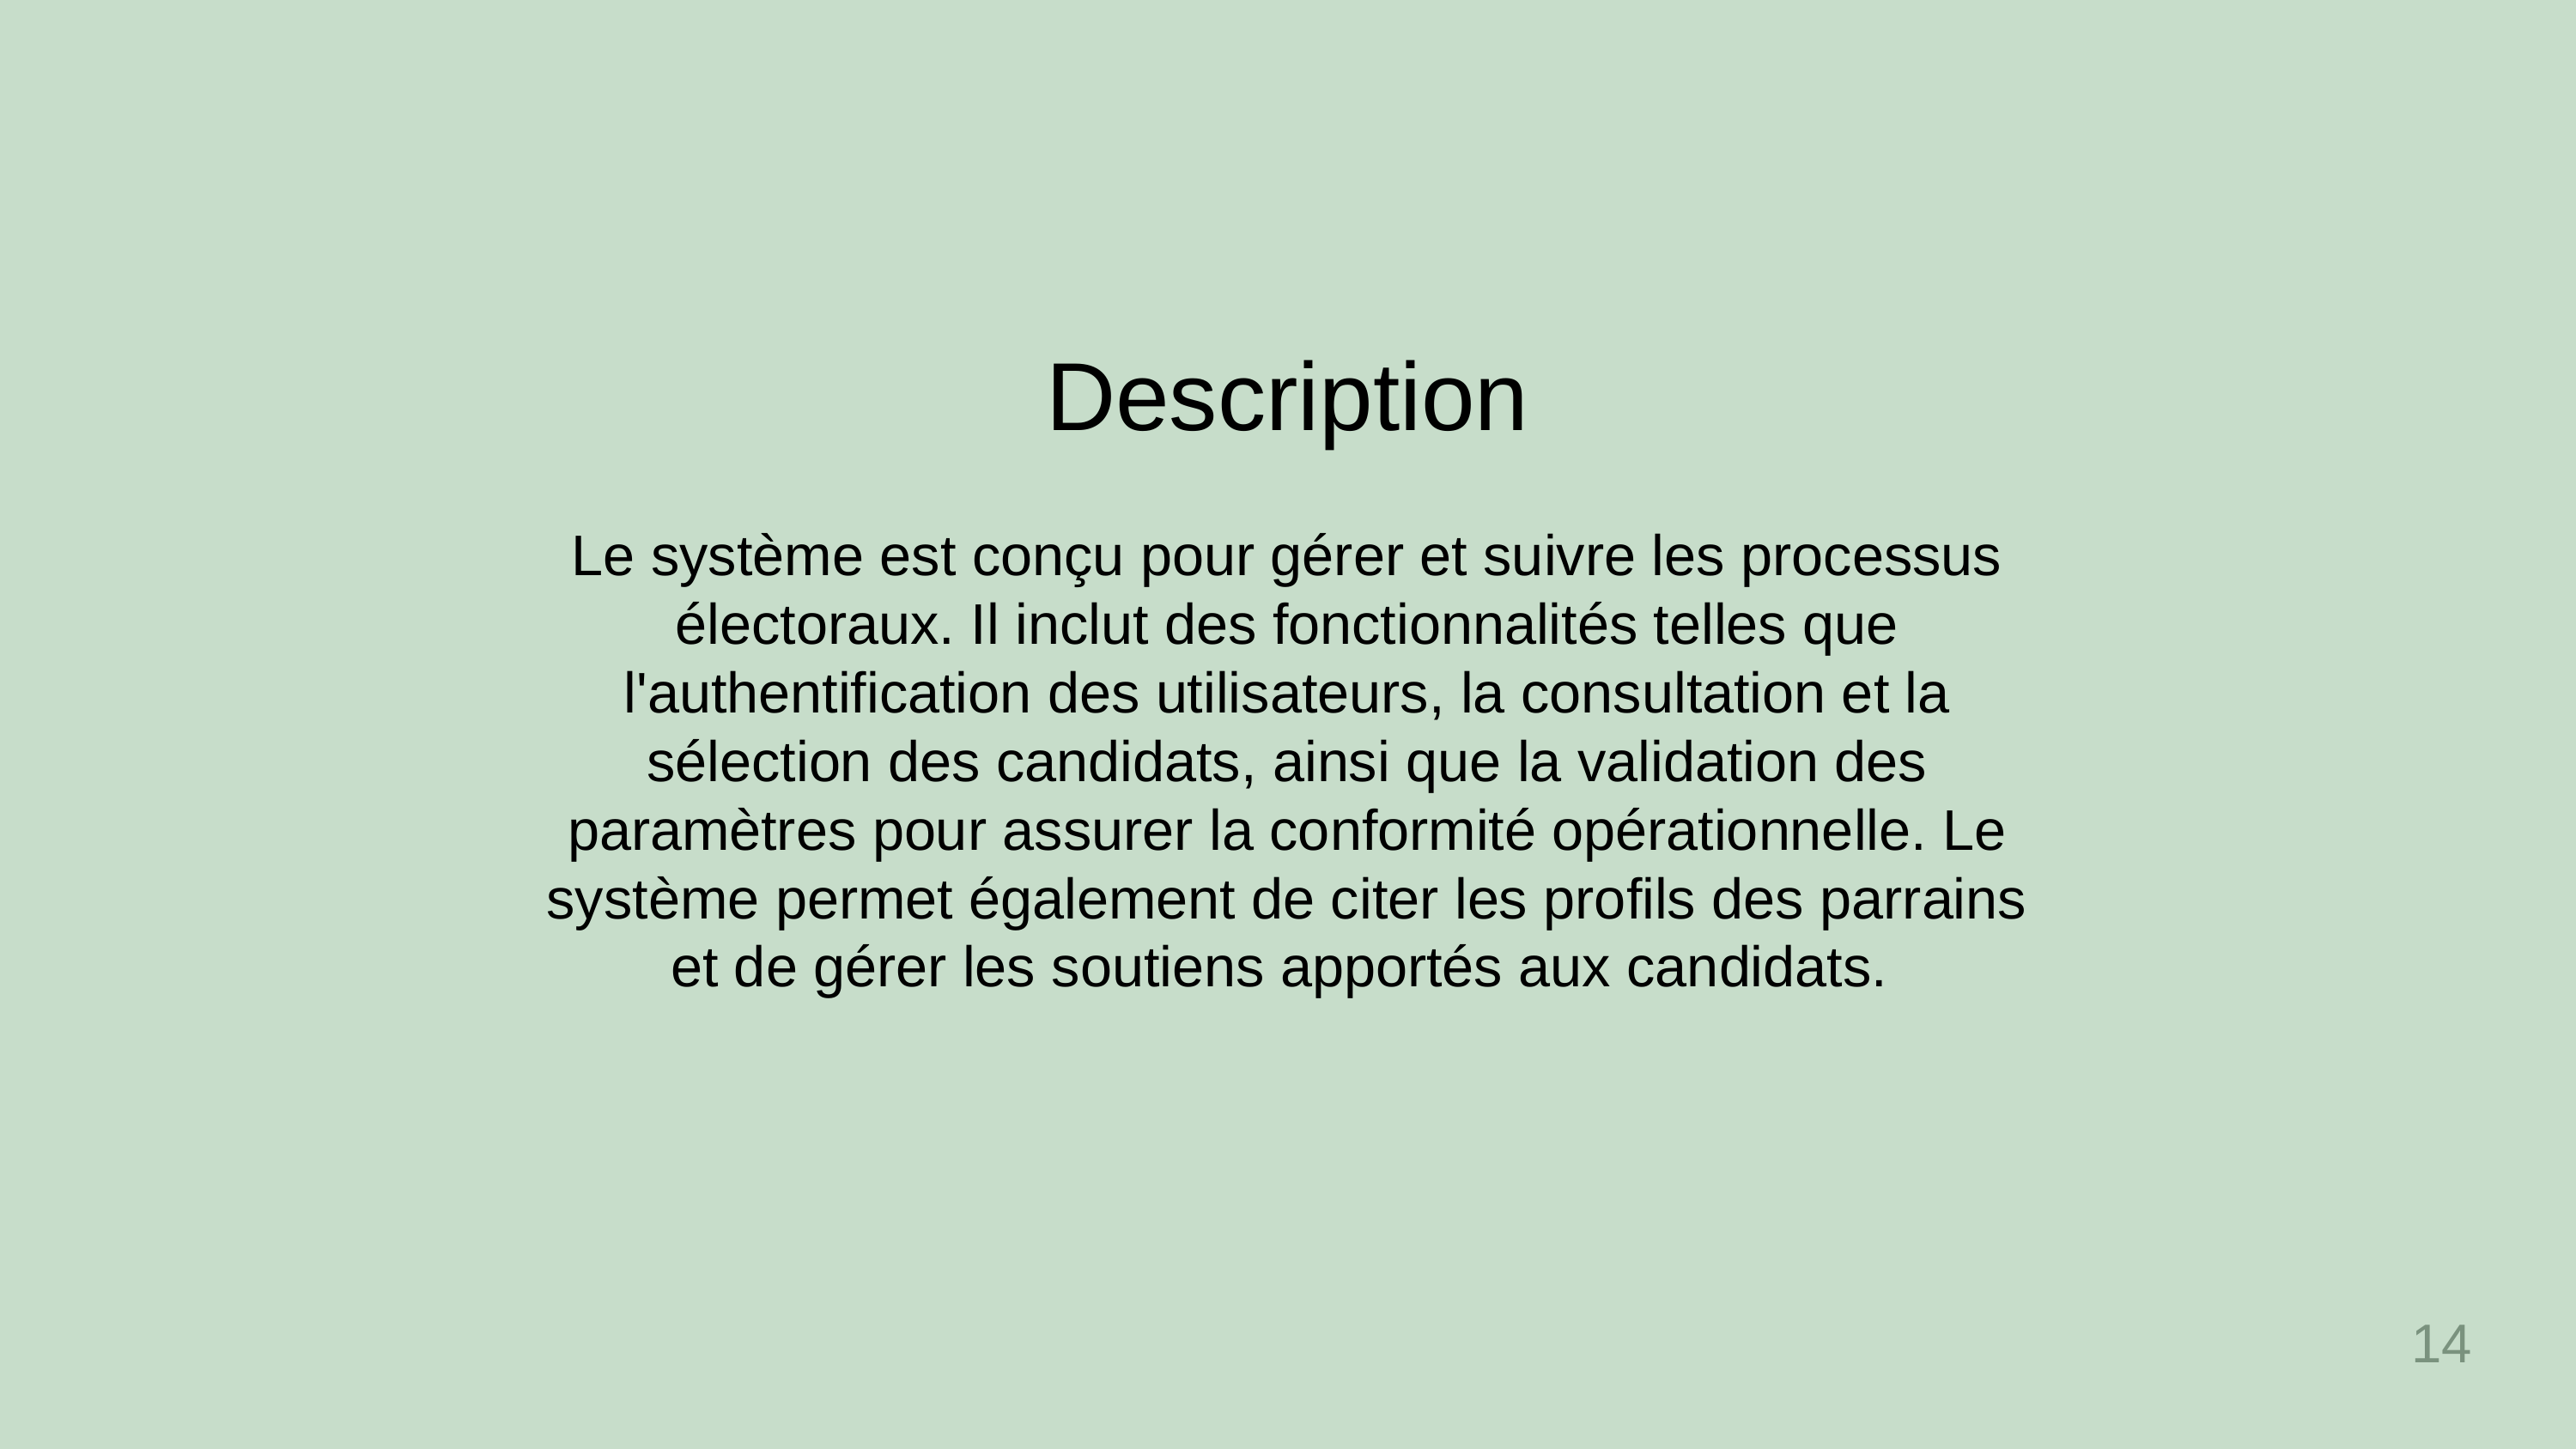

Description

Le système est conçu pour gérer et suivre les processus électoraux. Il inclut des fonctionnalités telles que l'authentification des utilisateurs, la consultation et la sélection des candidats, ainsi que la validation des paramètres pour assurer la conformité opérationnelle. Le système permet également de citer les profils des parrains et de gérer les soutiens apportés aux candidats.

14